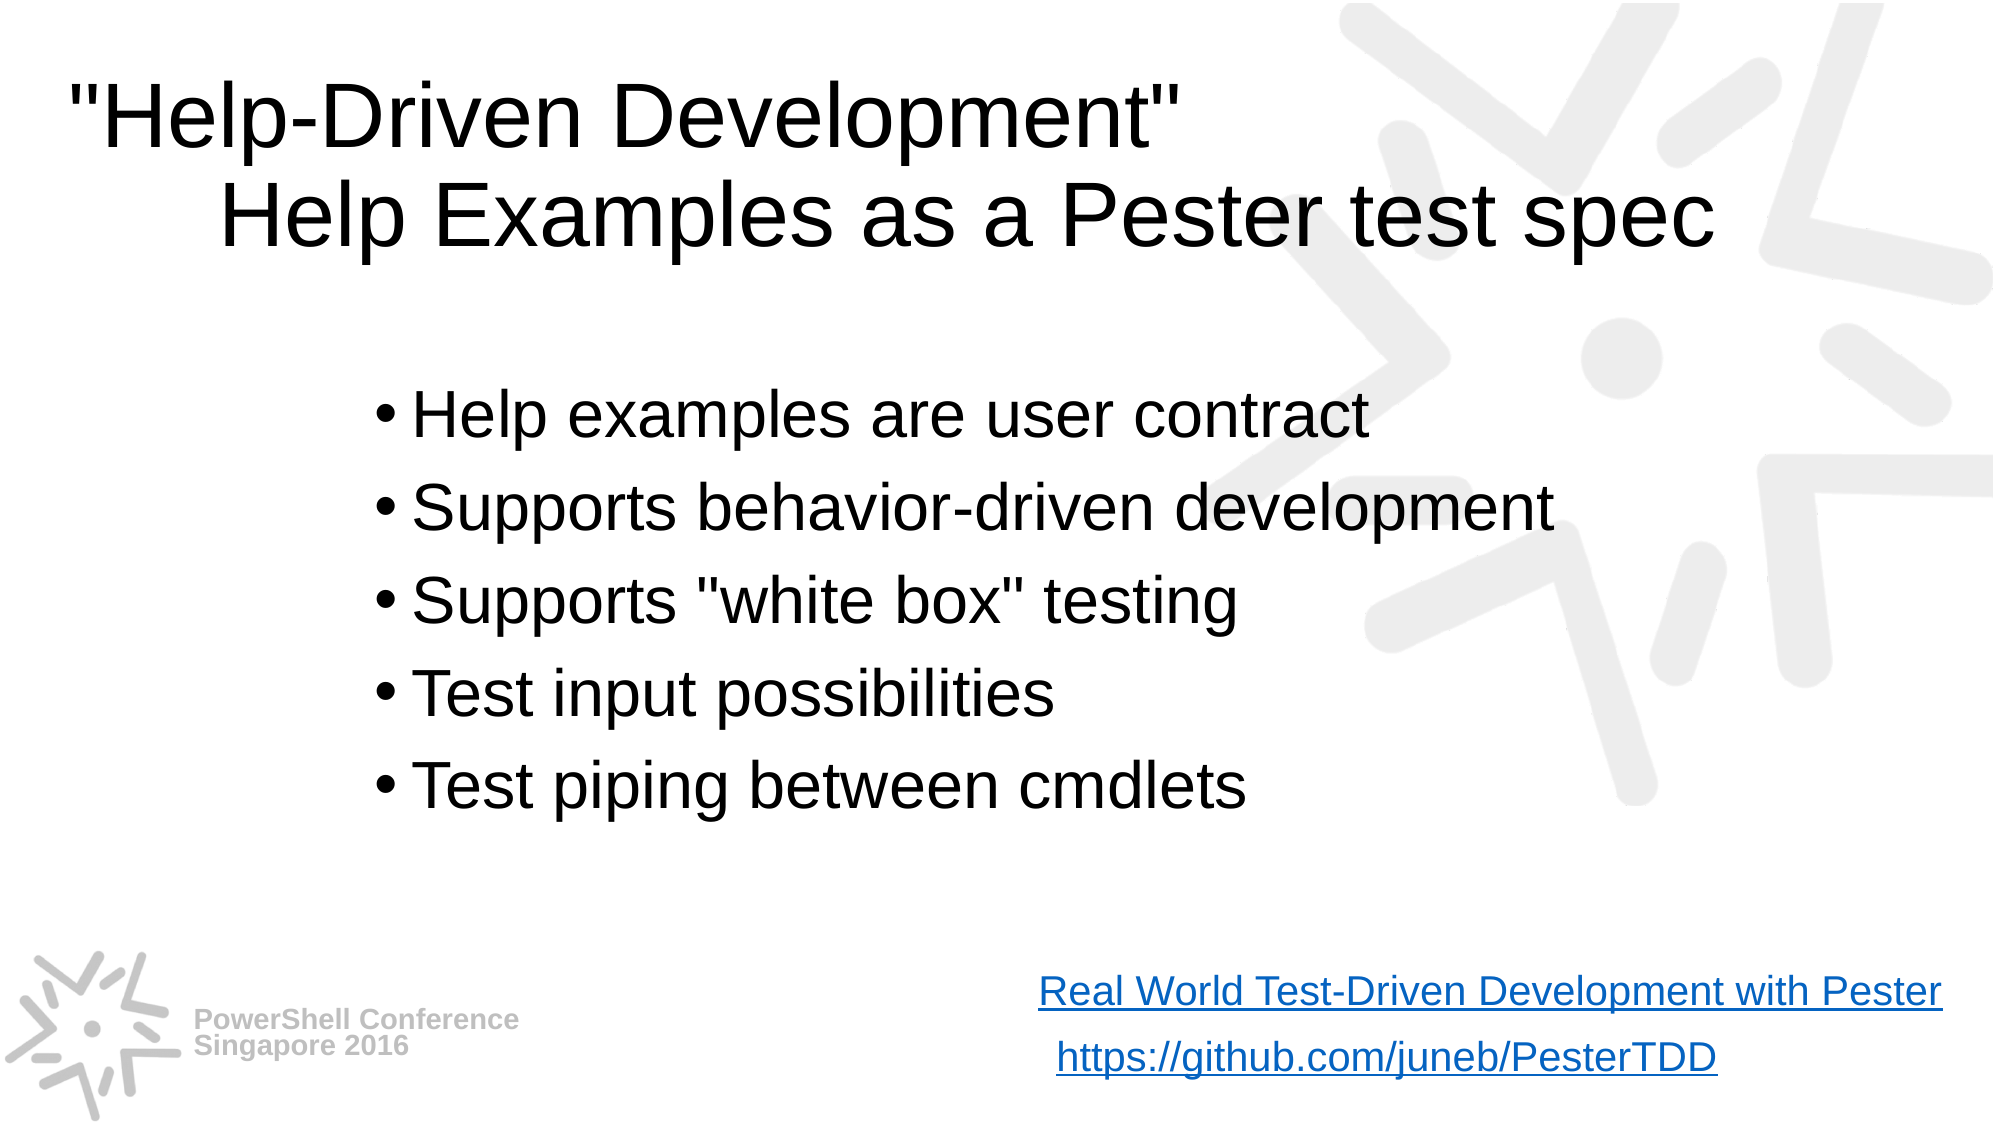

# "Help-Driven Development" Help Examples as a Pester test spec
Help examples are user contract
Supports behavior-driven development
Supports "white box" testing
Test input possibilities
Test piping between cmdlets
Real World Test-Driven Development with Pester
https://github.com/juneb/PesterTDD